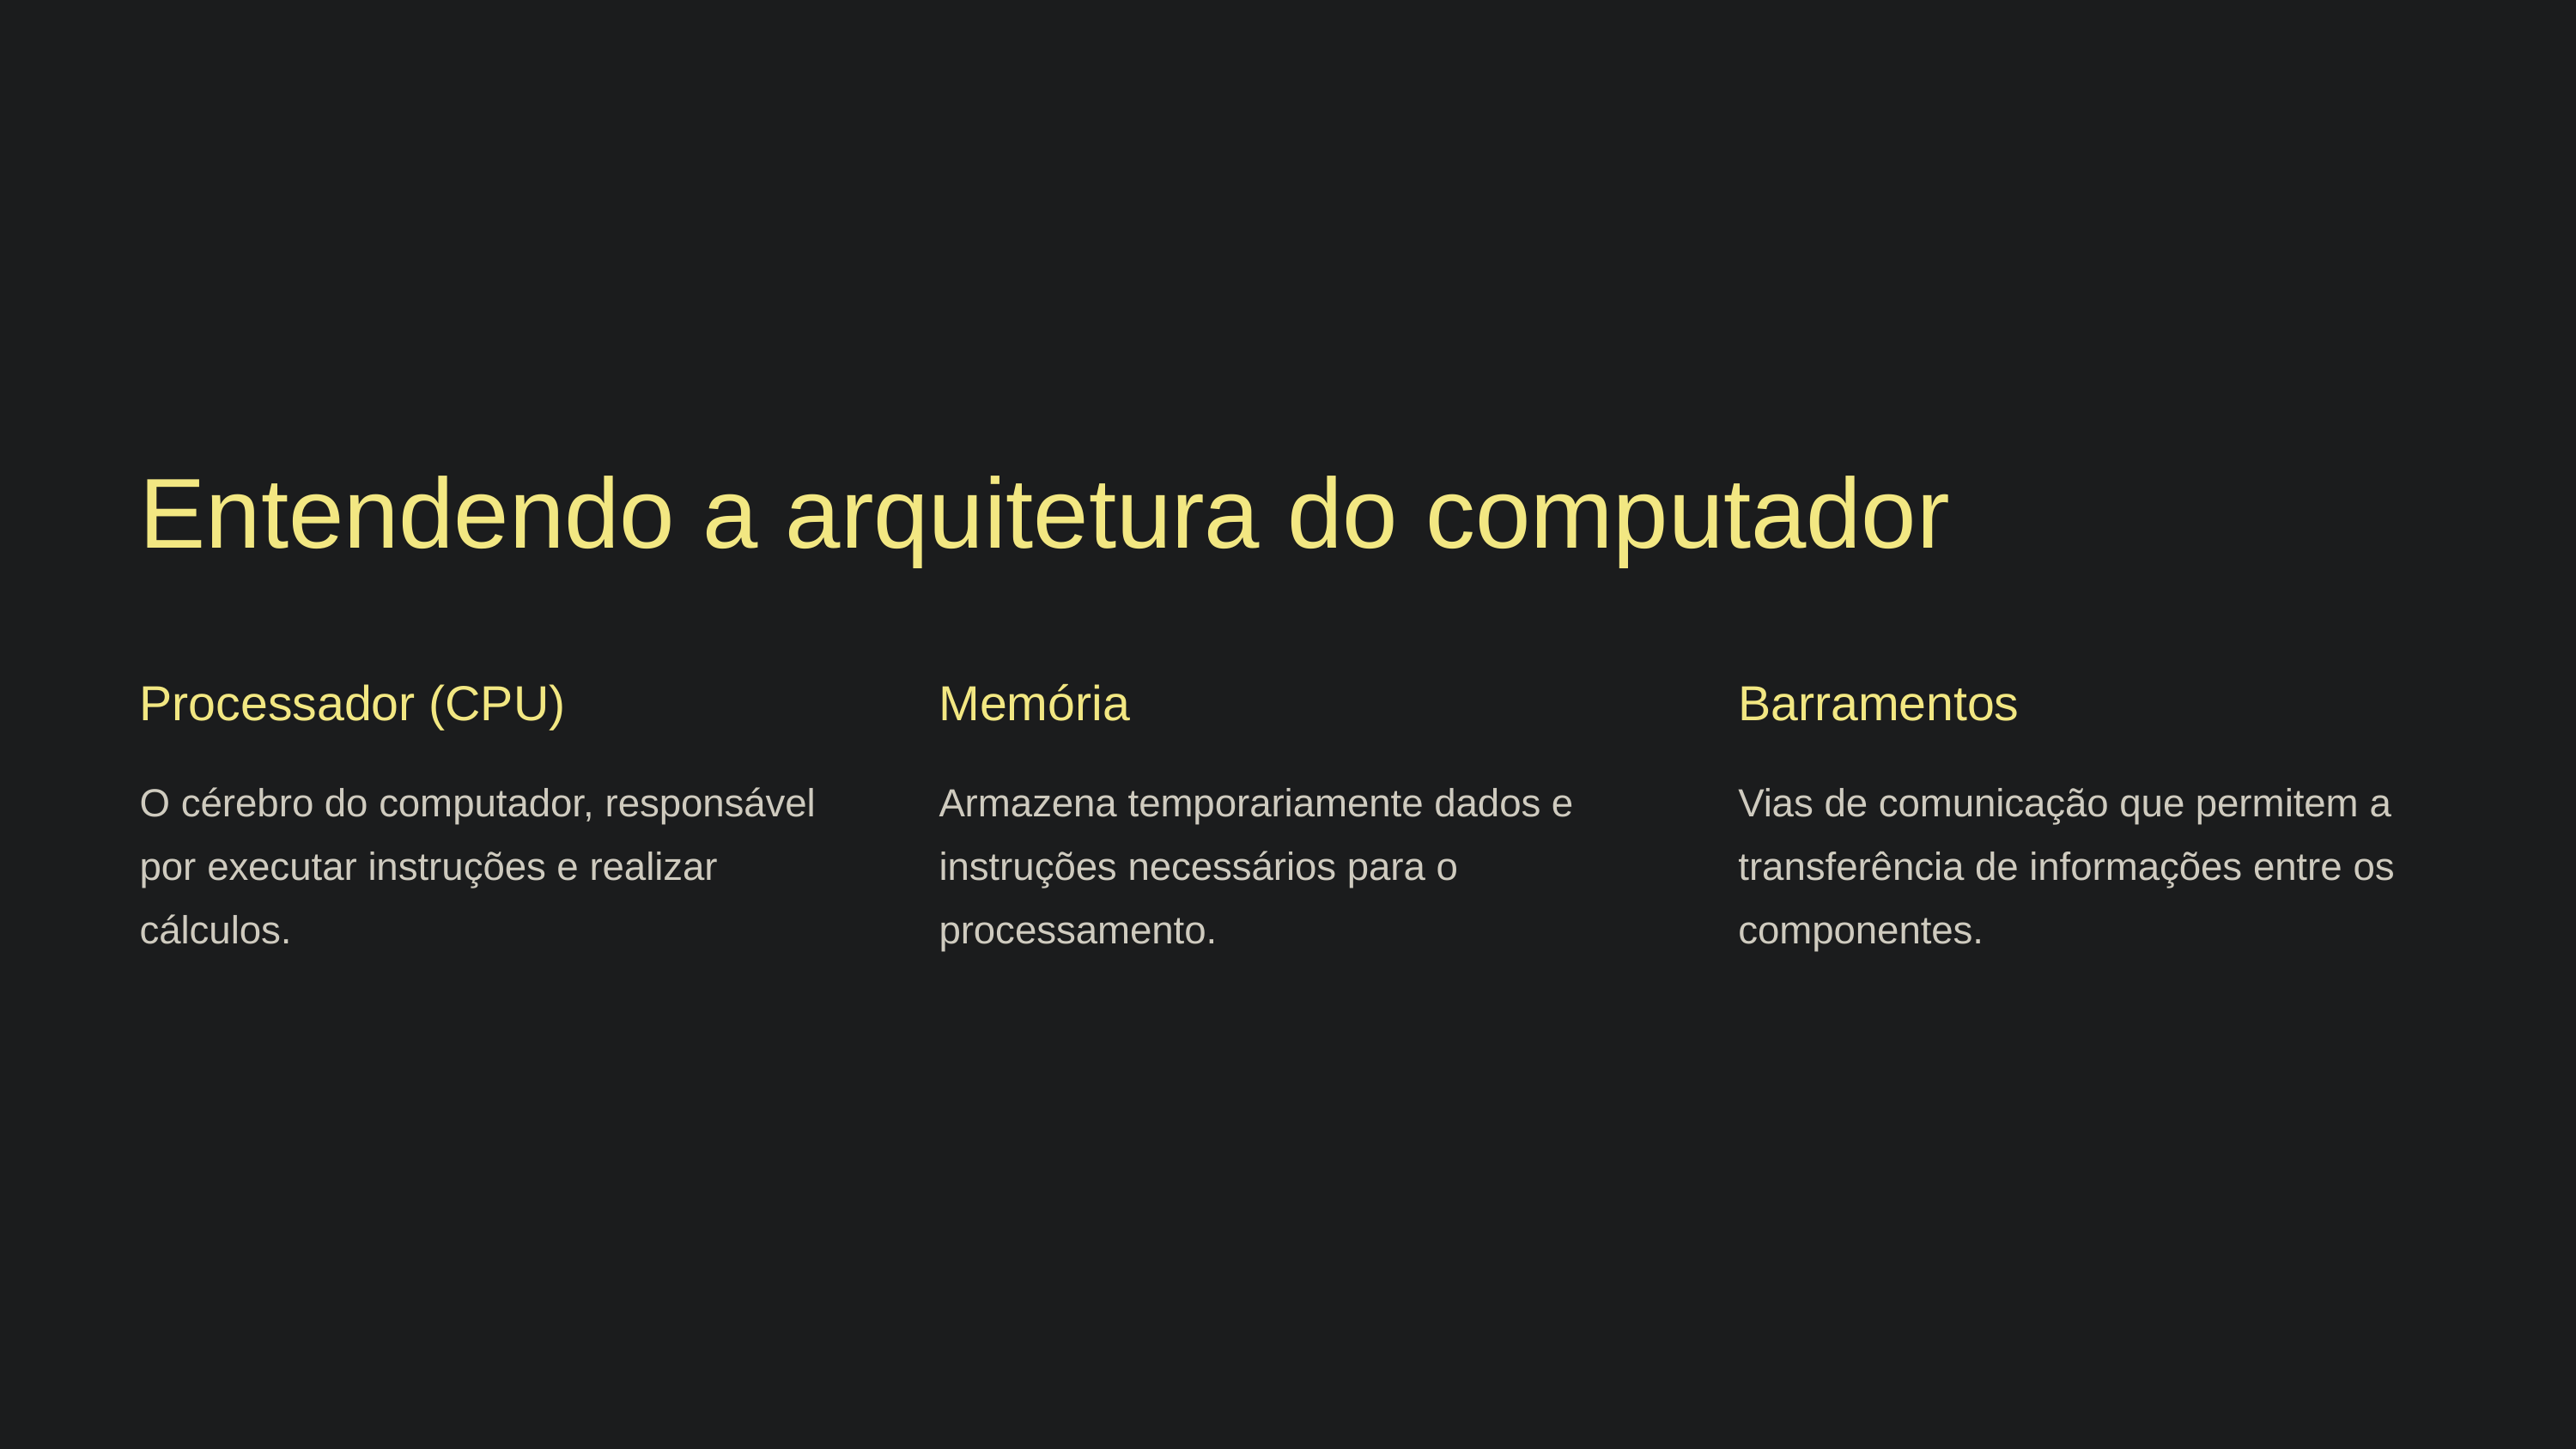

Entendendo a arquitetura do computador
Processador (CPU)
Memória
Barramentos
O cérebro do computador, responsável por executar instruções e realizar cálculos.
Armazena temporariamente dados e instruções necessários para o processamento.
Vias de comunicação que permitem a transferência de informações entre os componentes.